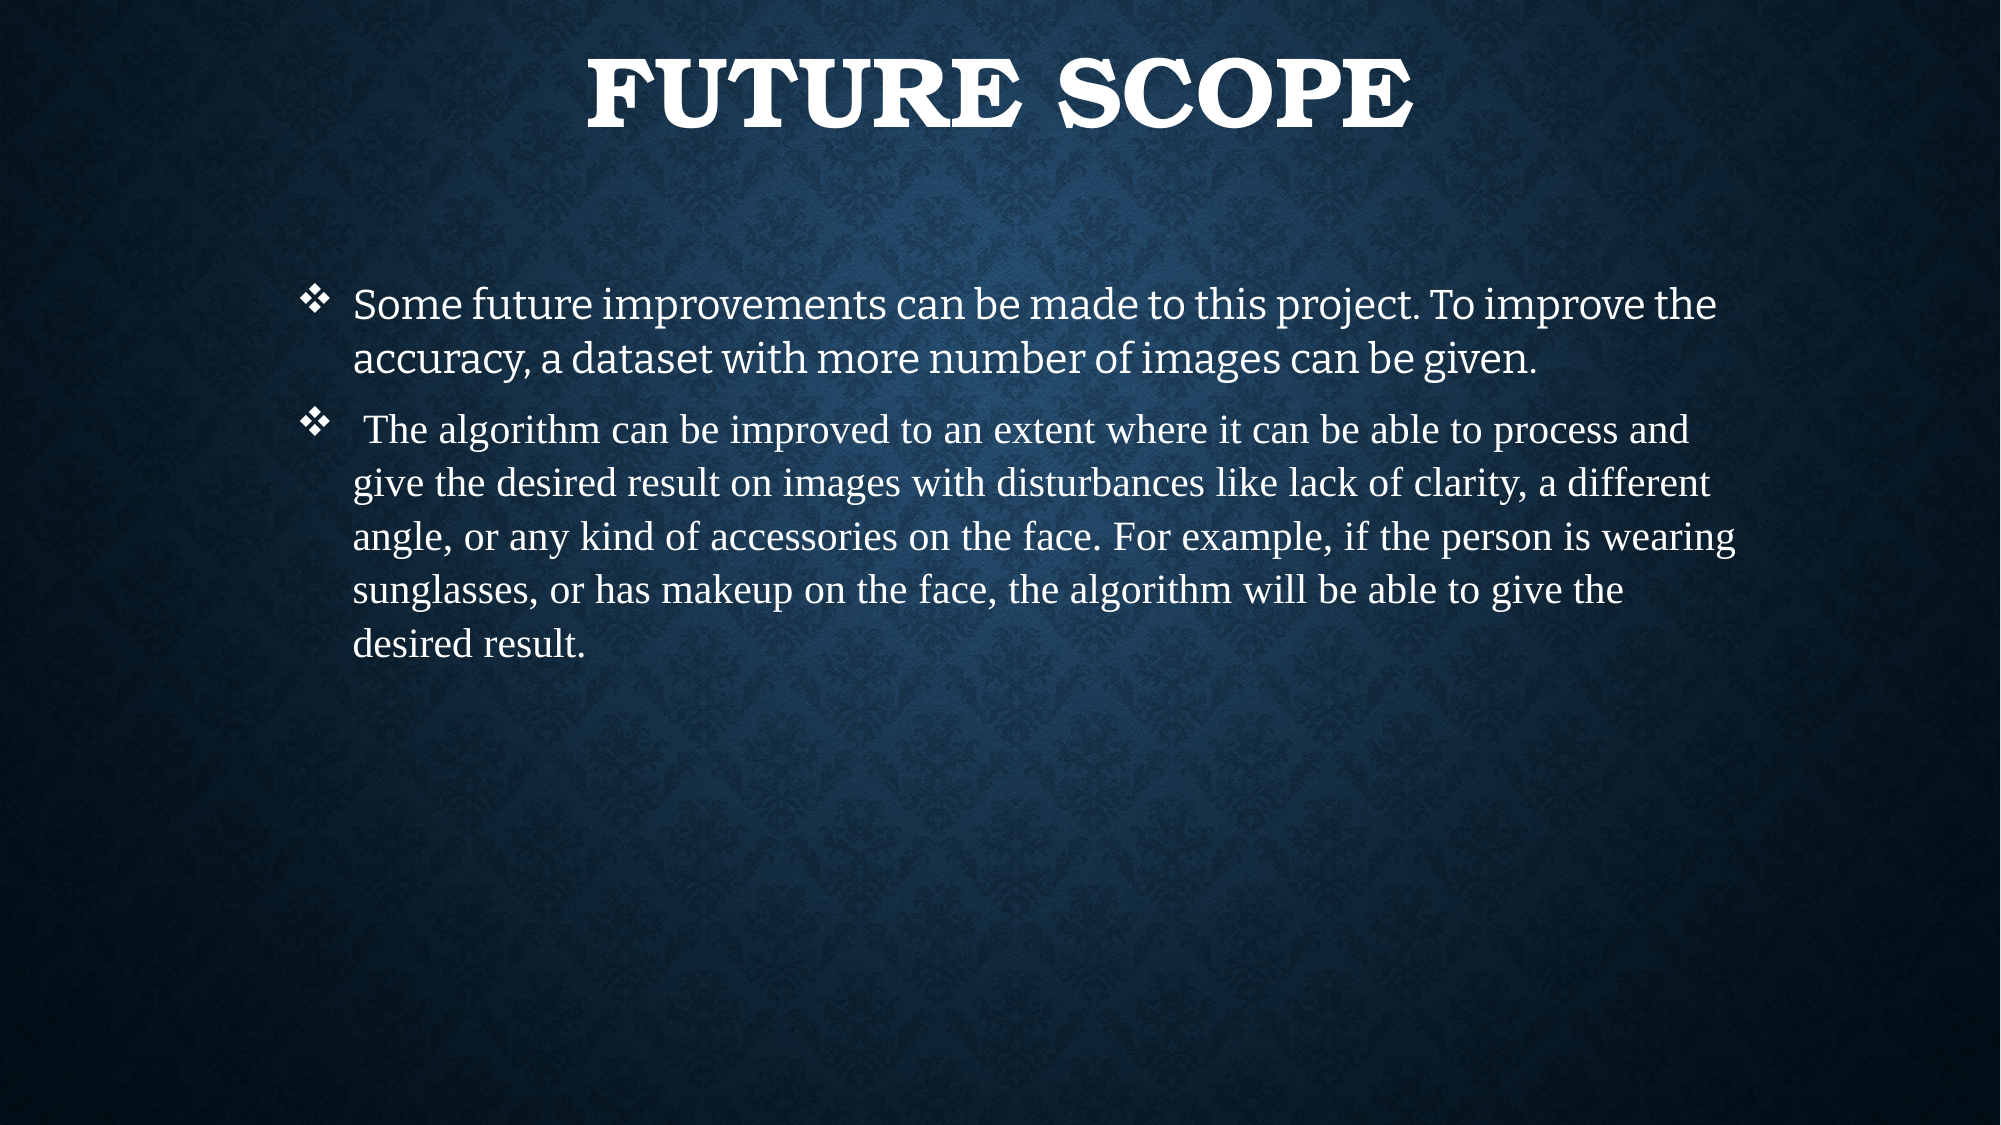

# Future scope
Some future improvements can be made to this project. To improve the accuracy, a dataset with more number of images can be given.
 The algorithm can be improved to an extent where it can be able to process and give the desired result on images with disturbances like lack of clarity, a different angle, or any kind of accessories on the face. For example, if the person is wearing sunglasses, or has makeup on the face, the algorithm will be able to give the desired result.